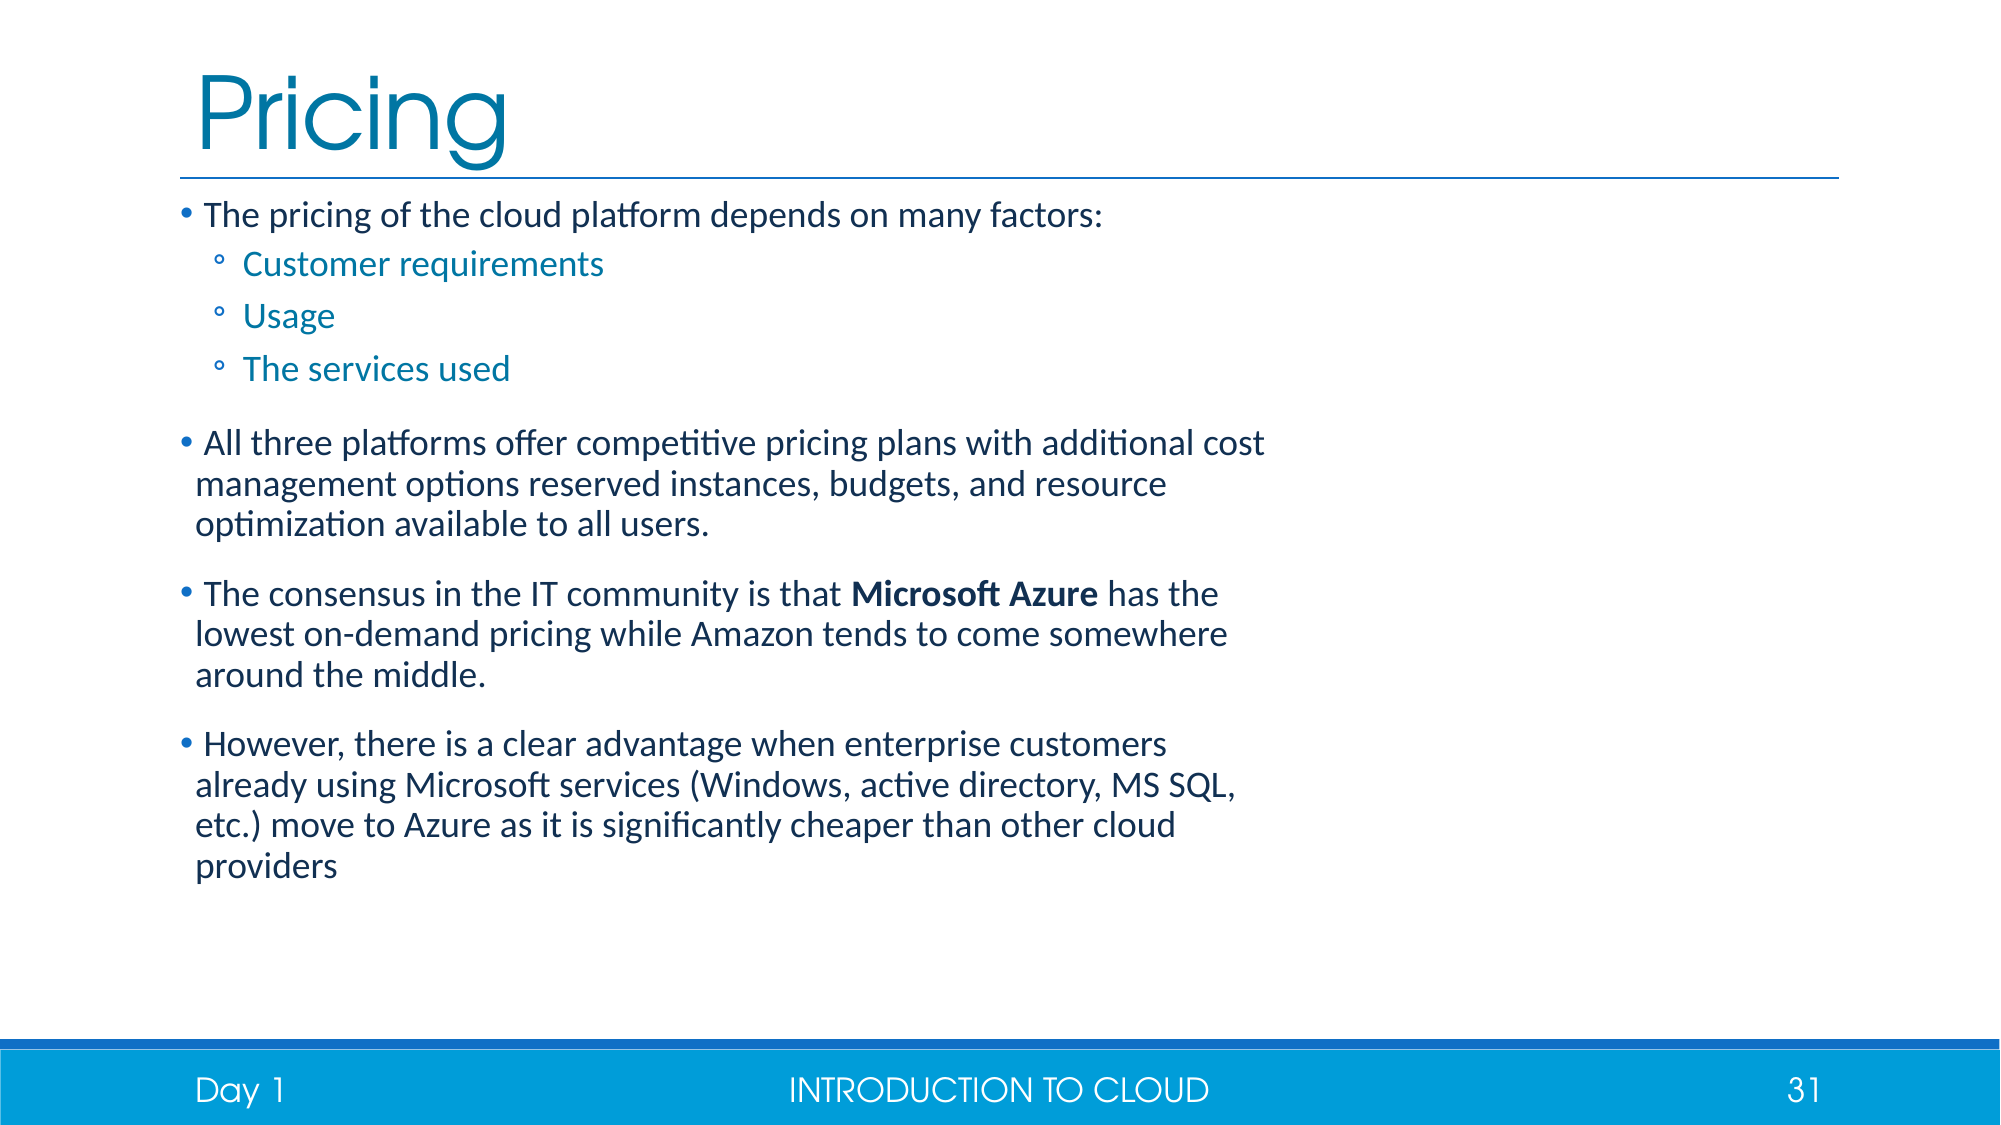

# Pricing
 The pricing of the cloud platform depends on many factors:
Customer requirements
Usage
The services used
 All three platforms offer competitive pricing plans with additional cost management options reserved instances, budgets, and resource optimization available to all users.
 The consensus in the IT community is that Microsoft Azure has the lowest on-demand pricing while Amazon tends to come somewhere around the middle.
 However, there is a clear advantage when enterprise customers already using Microsoft services (Windows, active directory, MS SQL, etc.) move to Azure as it is significantly cheaper than other cloud providers
Day 1
Introduction to Cloud
31